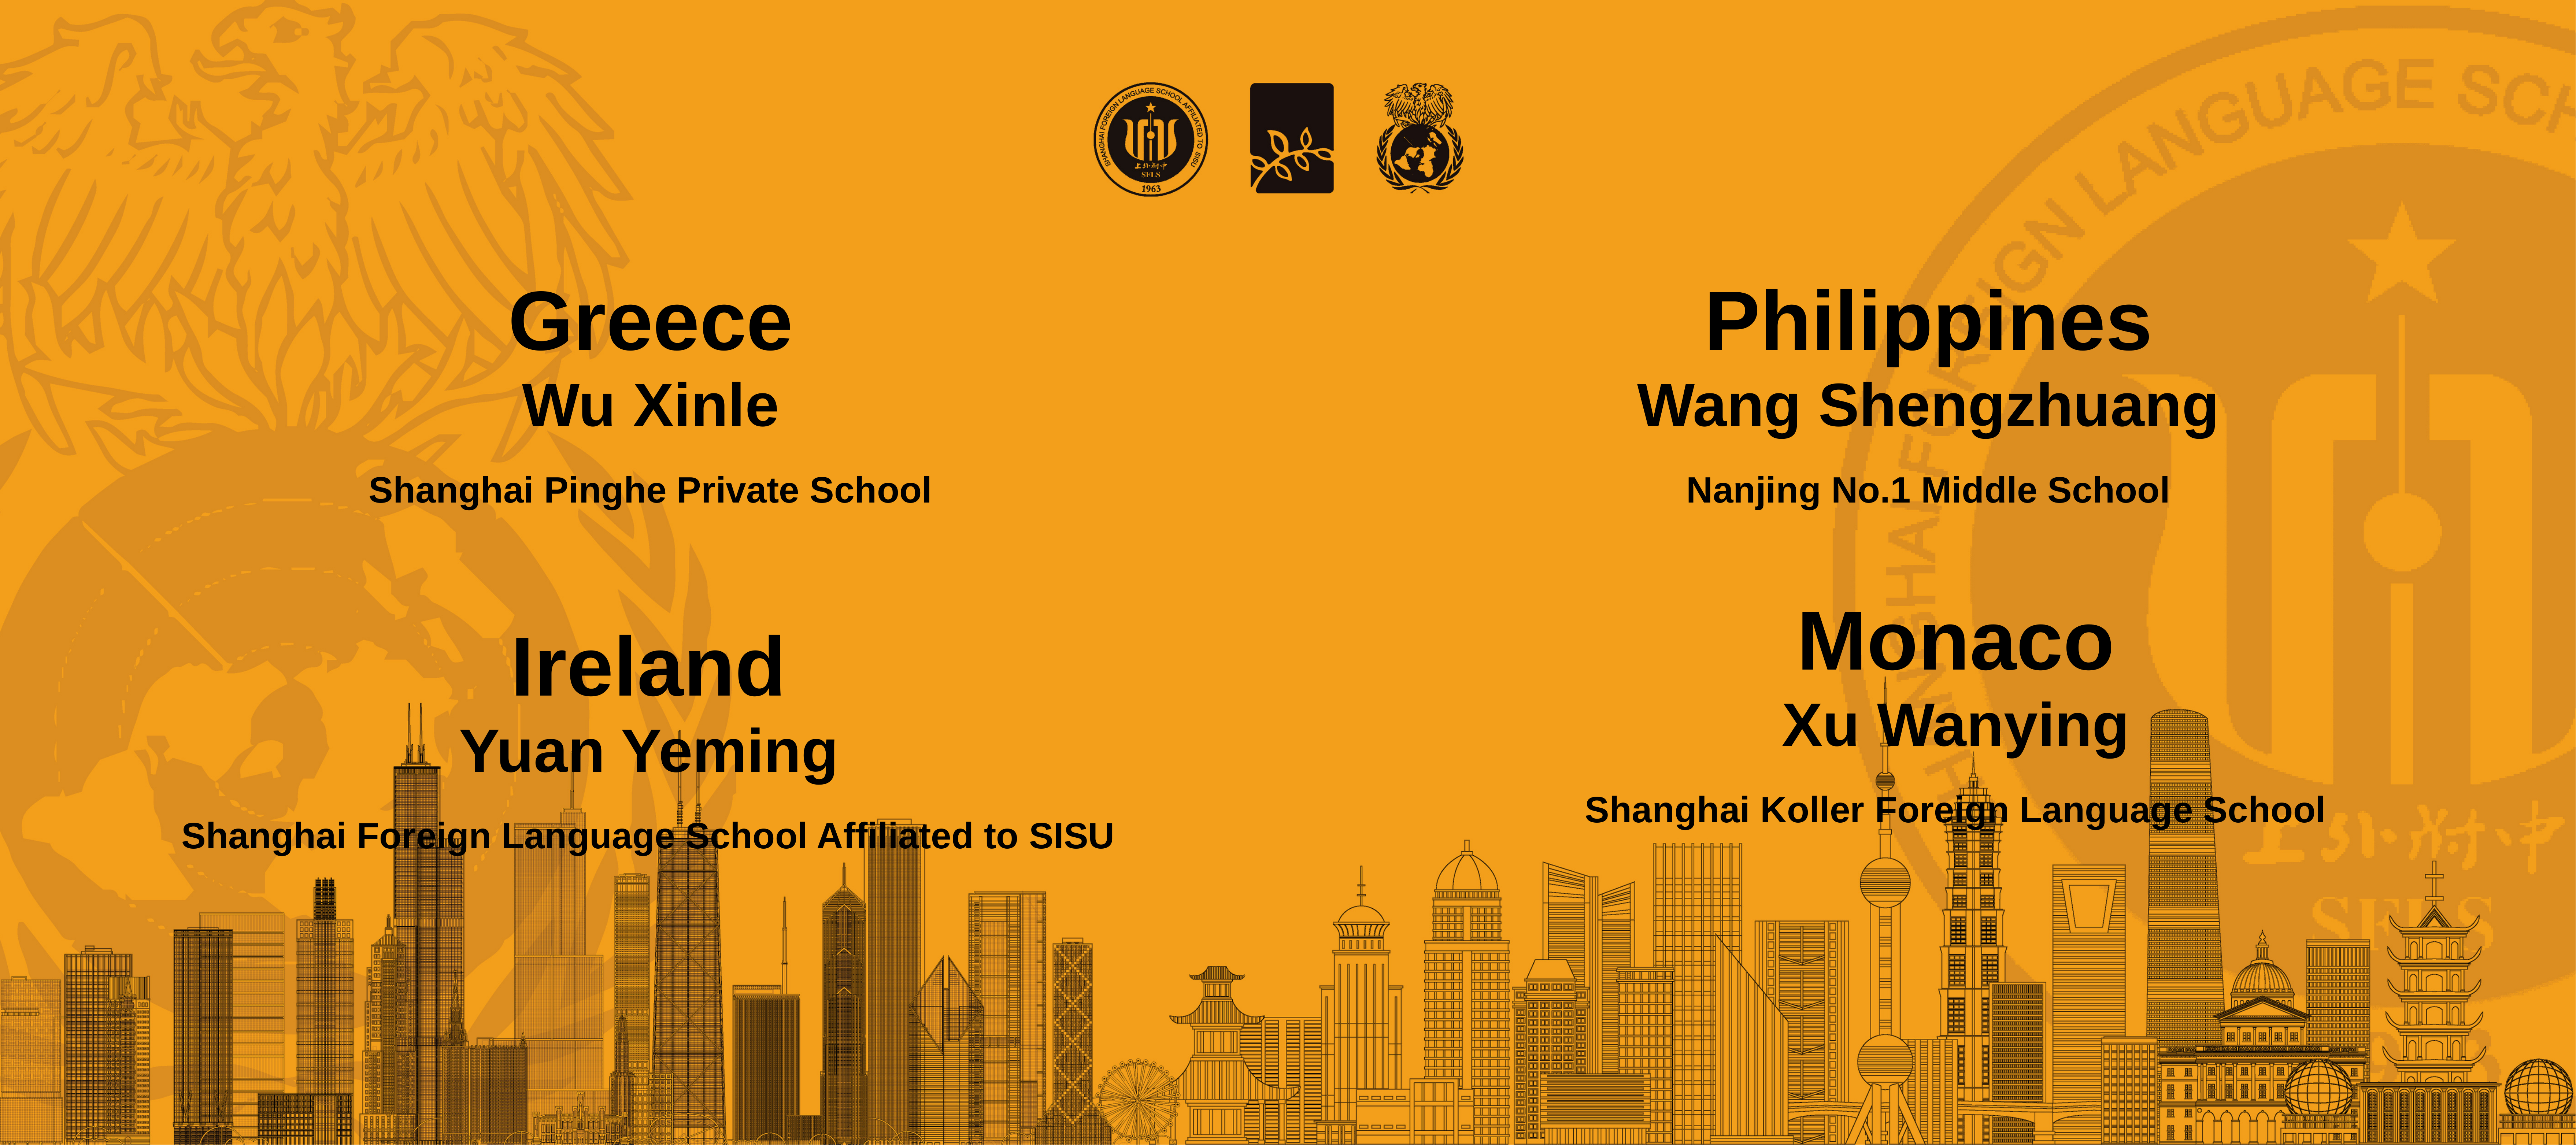

Greece
Wu Xinle
Shanghai Pinghe Private School
Philippines
Wang Shengzhuang
Nanjing No.1 Middle School
Monaco
Xu Wanying
Shanghai Koller Foreign Language School
Ireland
Yuan Yeming
Shanghai Foreign Language School Affiliated to SISU